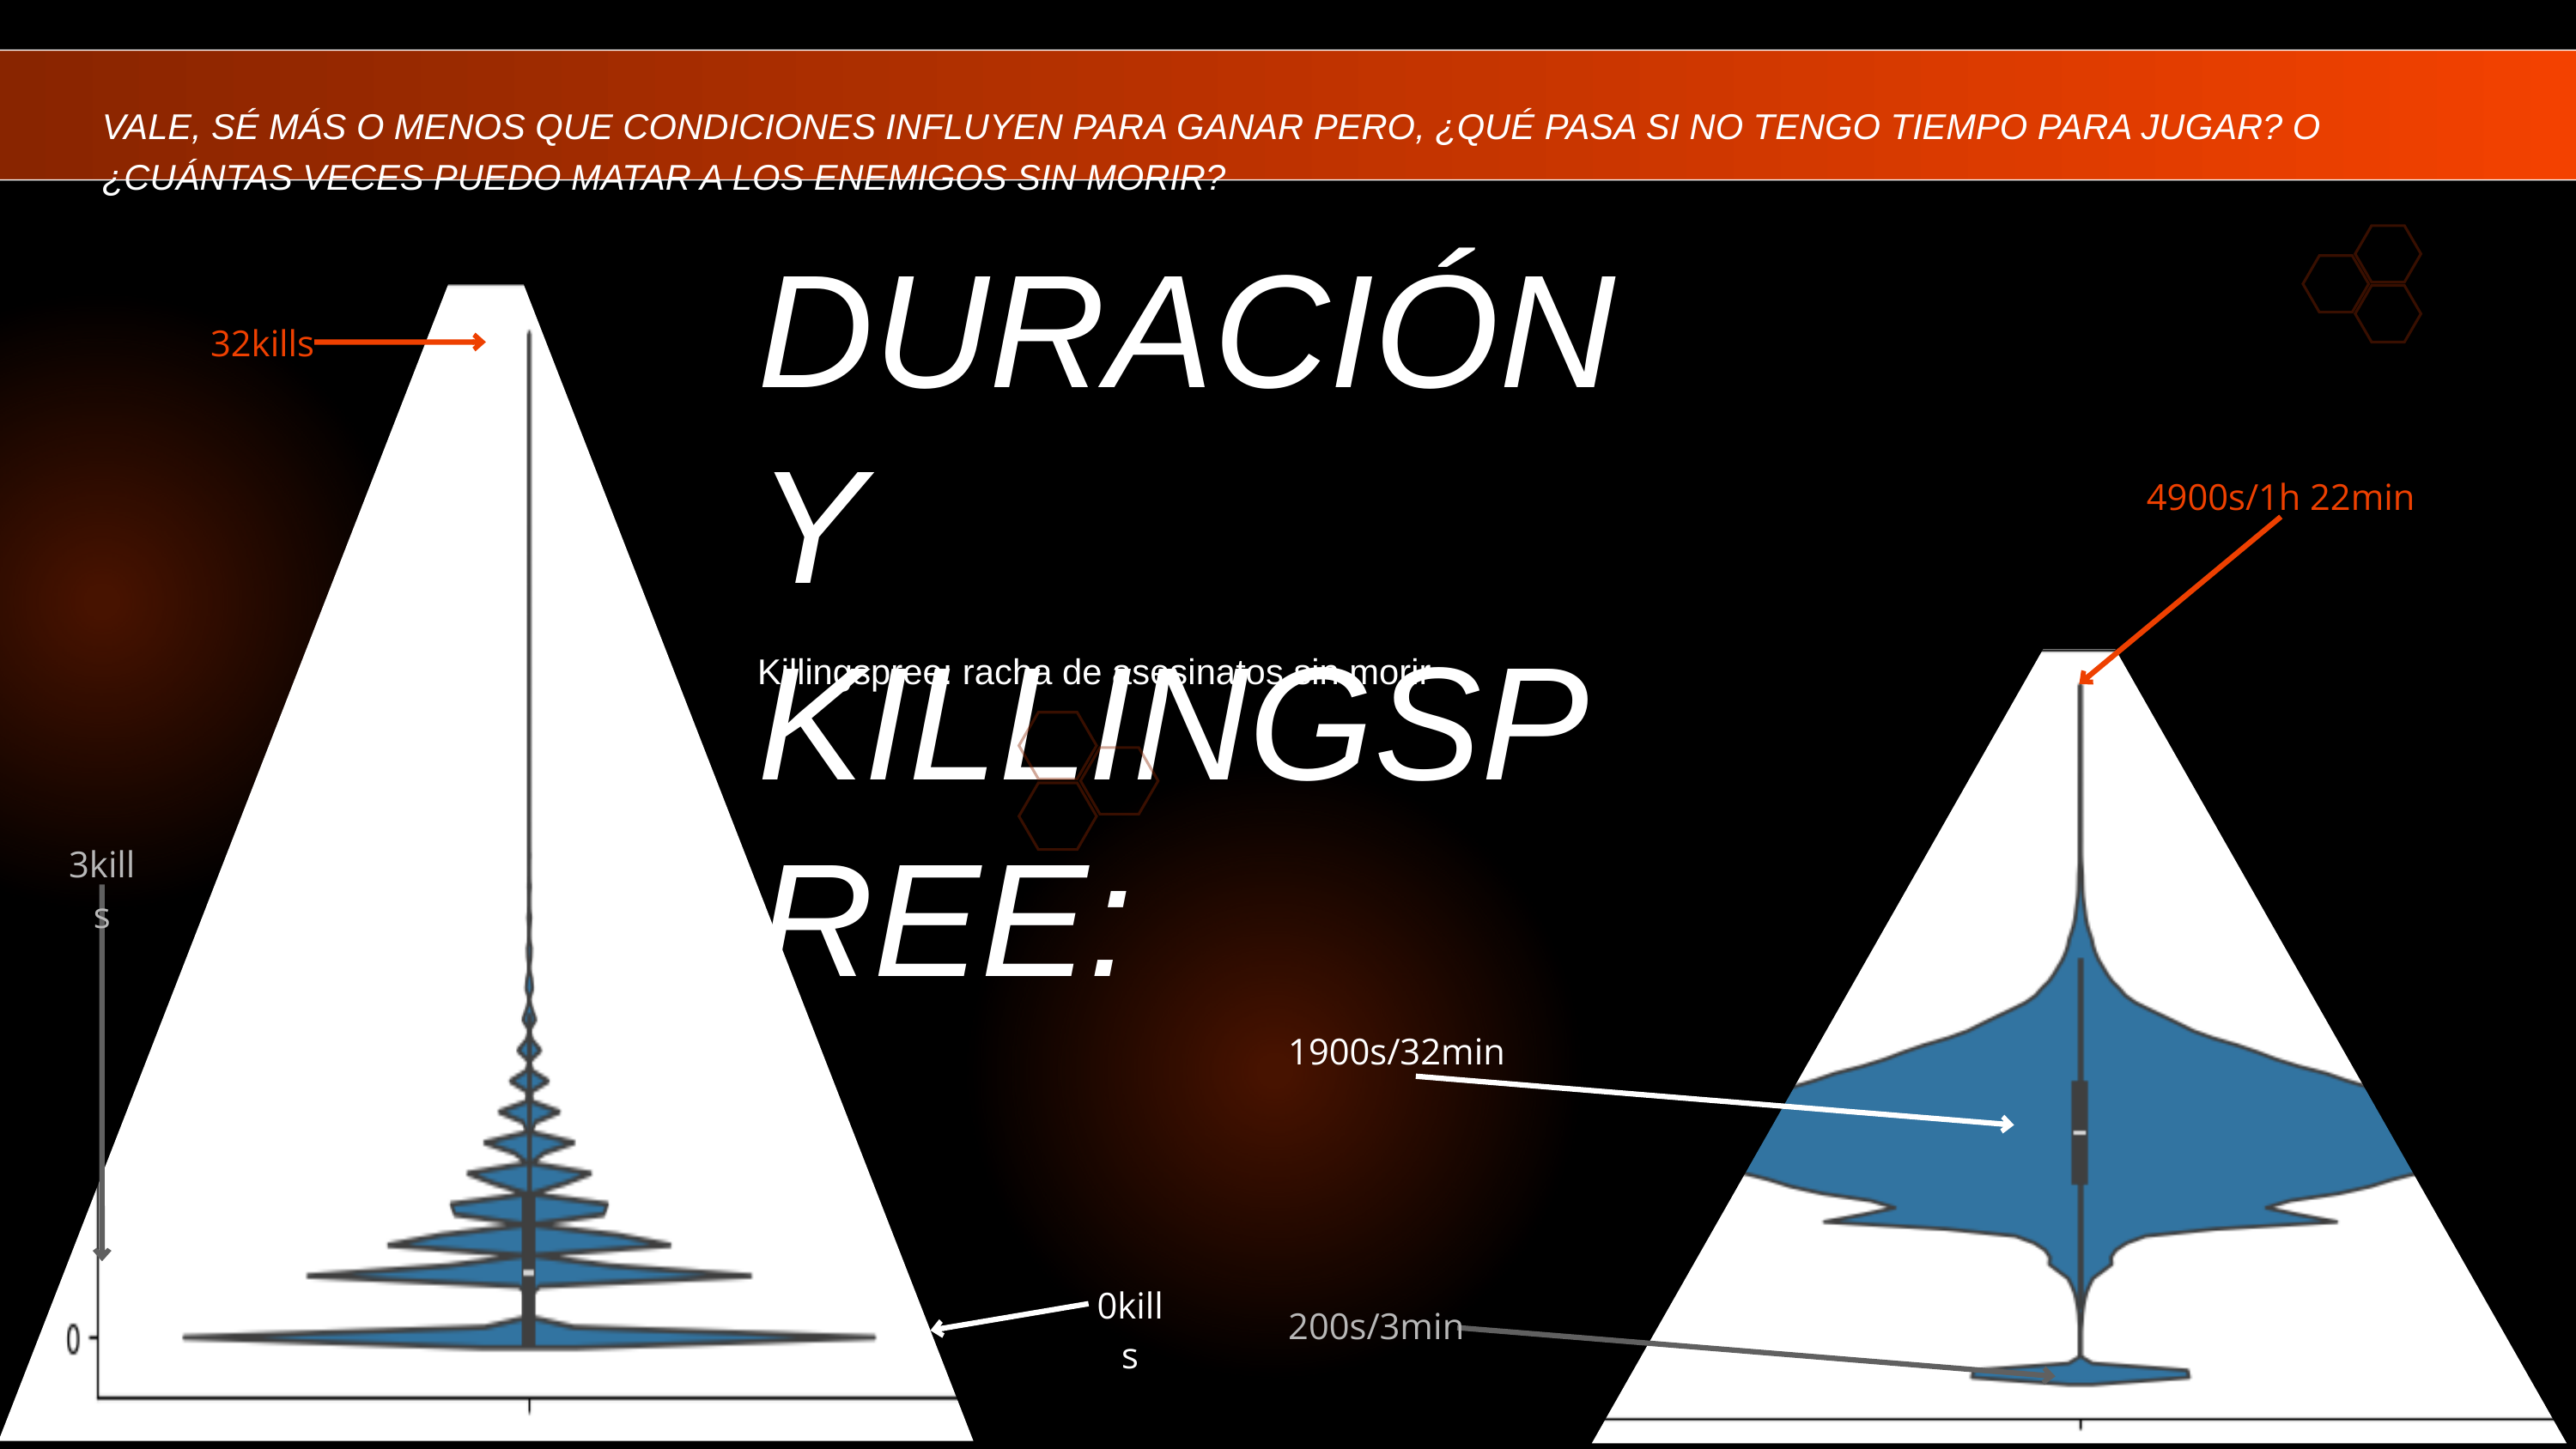

VALE, SÉ MÁS O MENOS QUE CONDICIONES INFLUYEN PARA GANAR PERO, ¿QUÉ PASA SI NO TENGO TIEMPO PARA JUGAR? O ¿CUÁNTAS VECES PUEDO MATAR A LOS ENEMIGOS SIN MORIR?

DURACIÓN Y KILLINGSPREE:

32kills

4900s/1h 22min

Killingspree: racha de asesinatos sin morir

3kills

1900s/32min

Slide
8
0kills
200s/3min